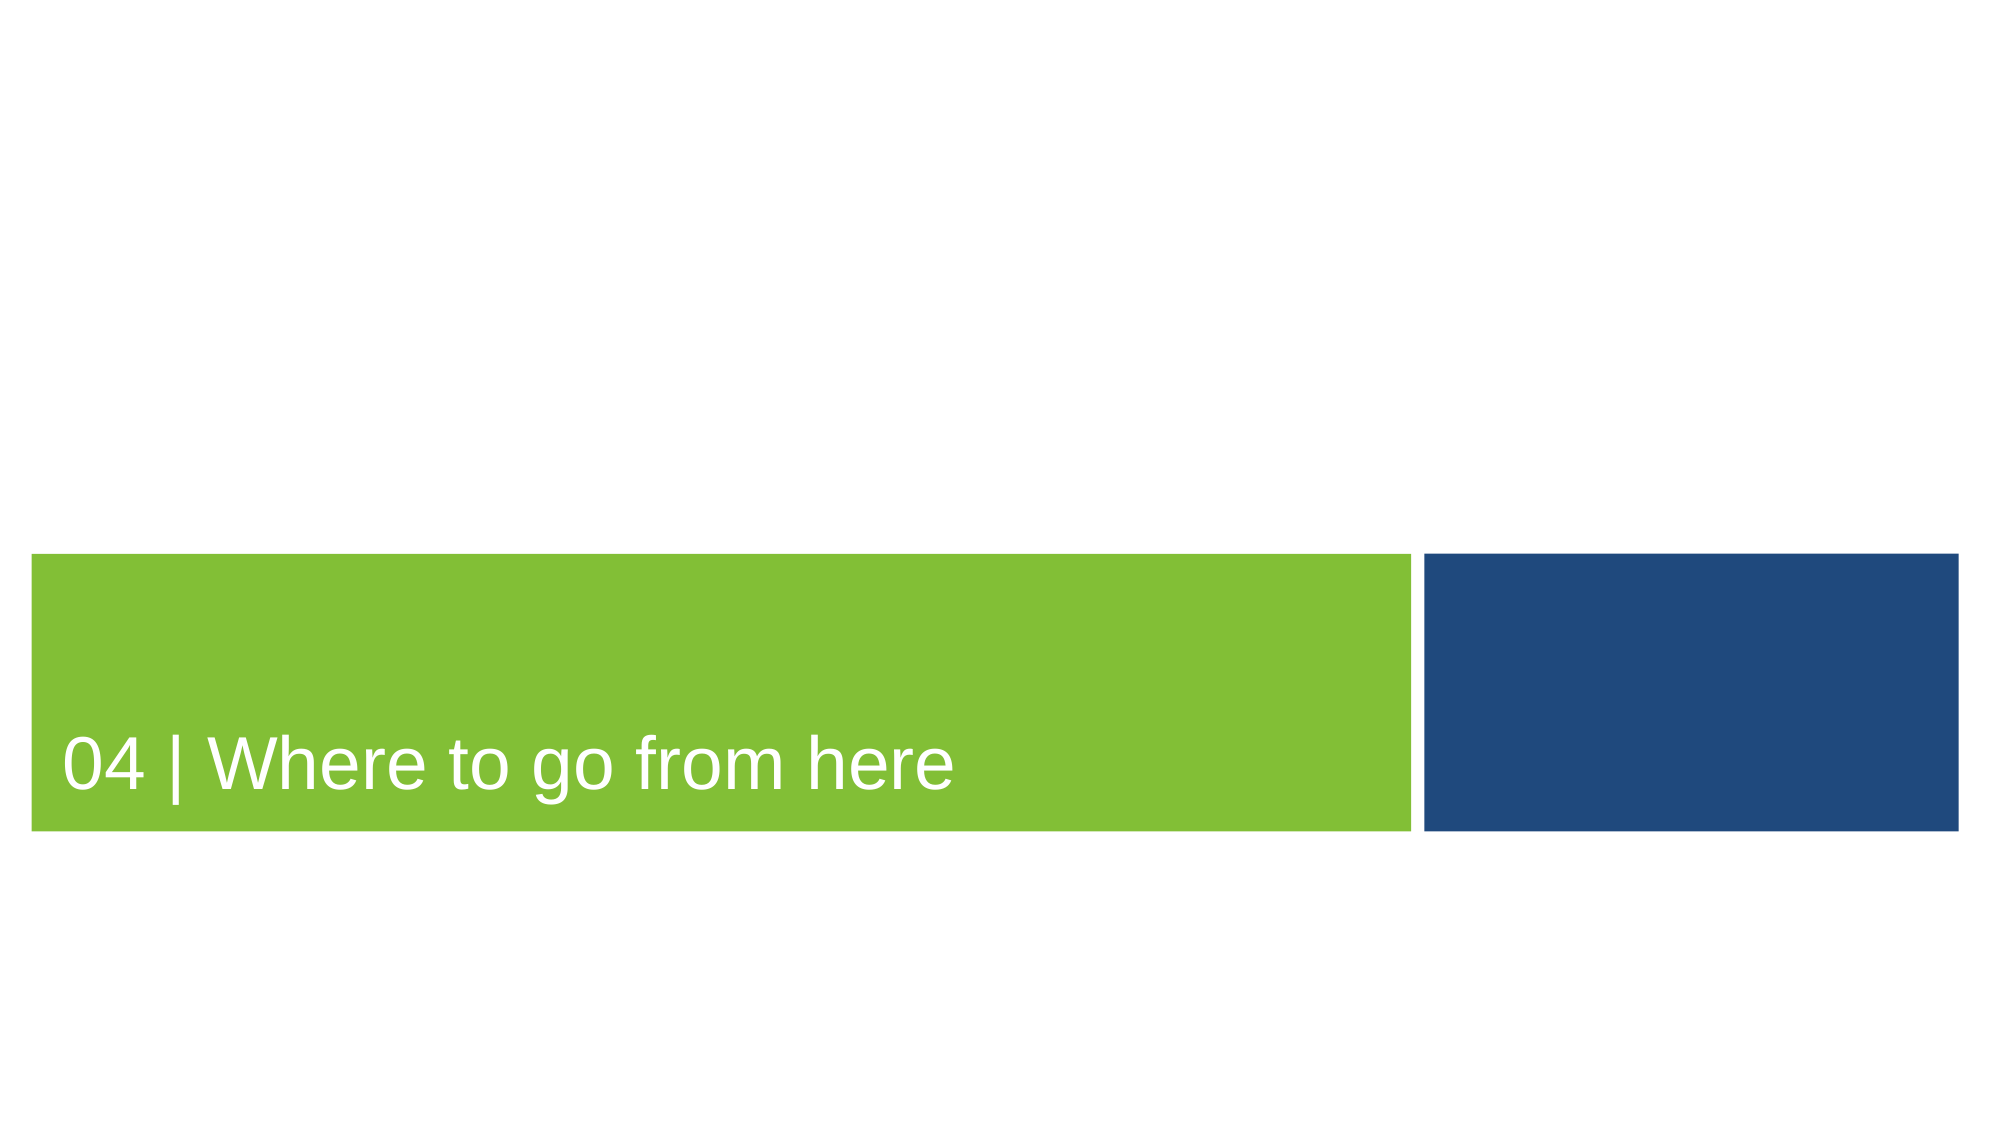

04 | Where to go from here